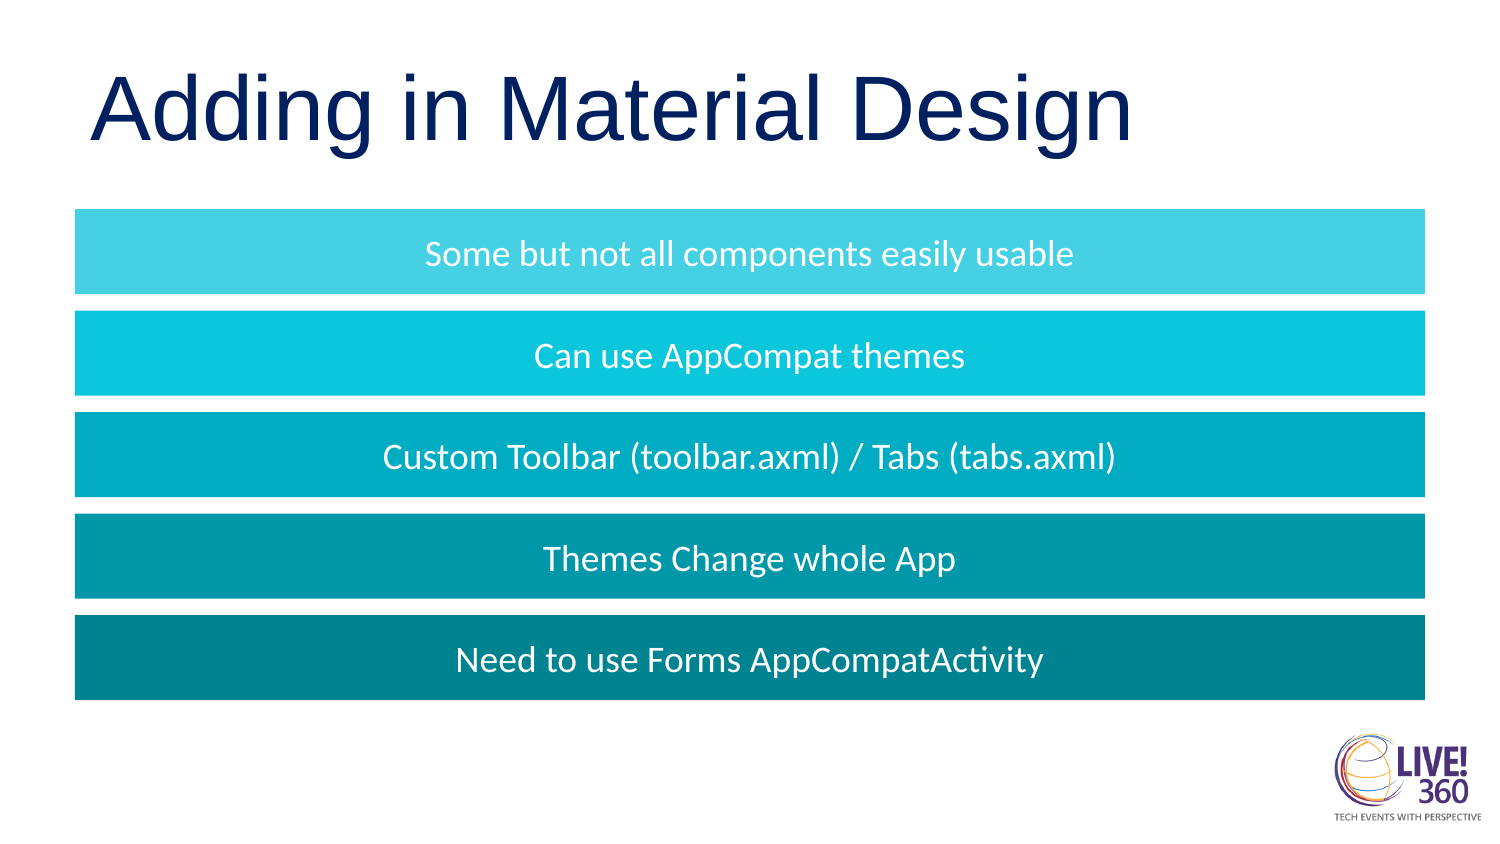

# Adding in Material Design
Some but not all components easily usable
Can use AppCompat themes
Custom Toolbar (toolbar.axml) / Tabs (tabs.axml)
Themes Change whole App
Need to use Forms AppCompatActivity